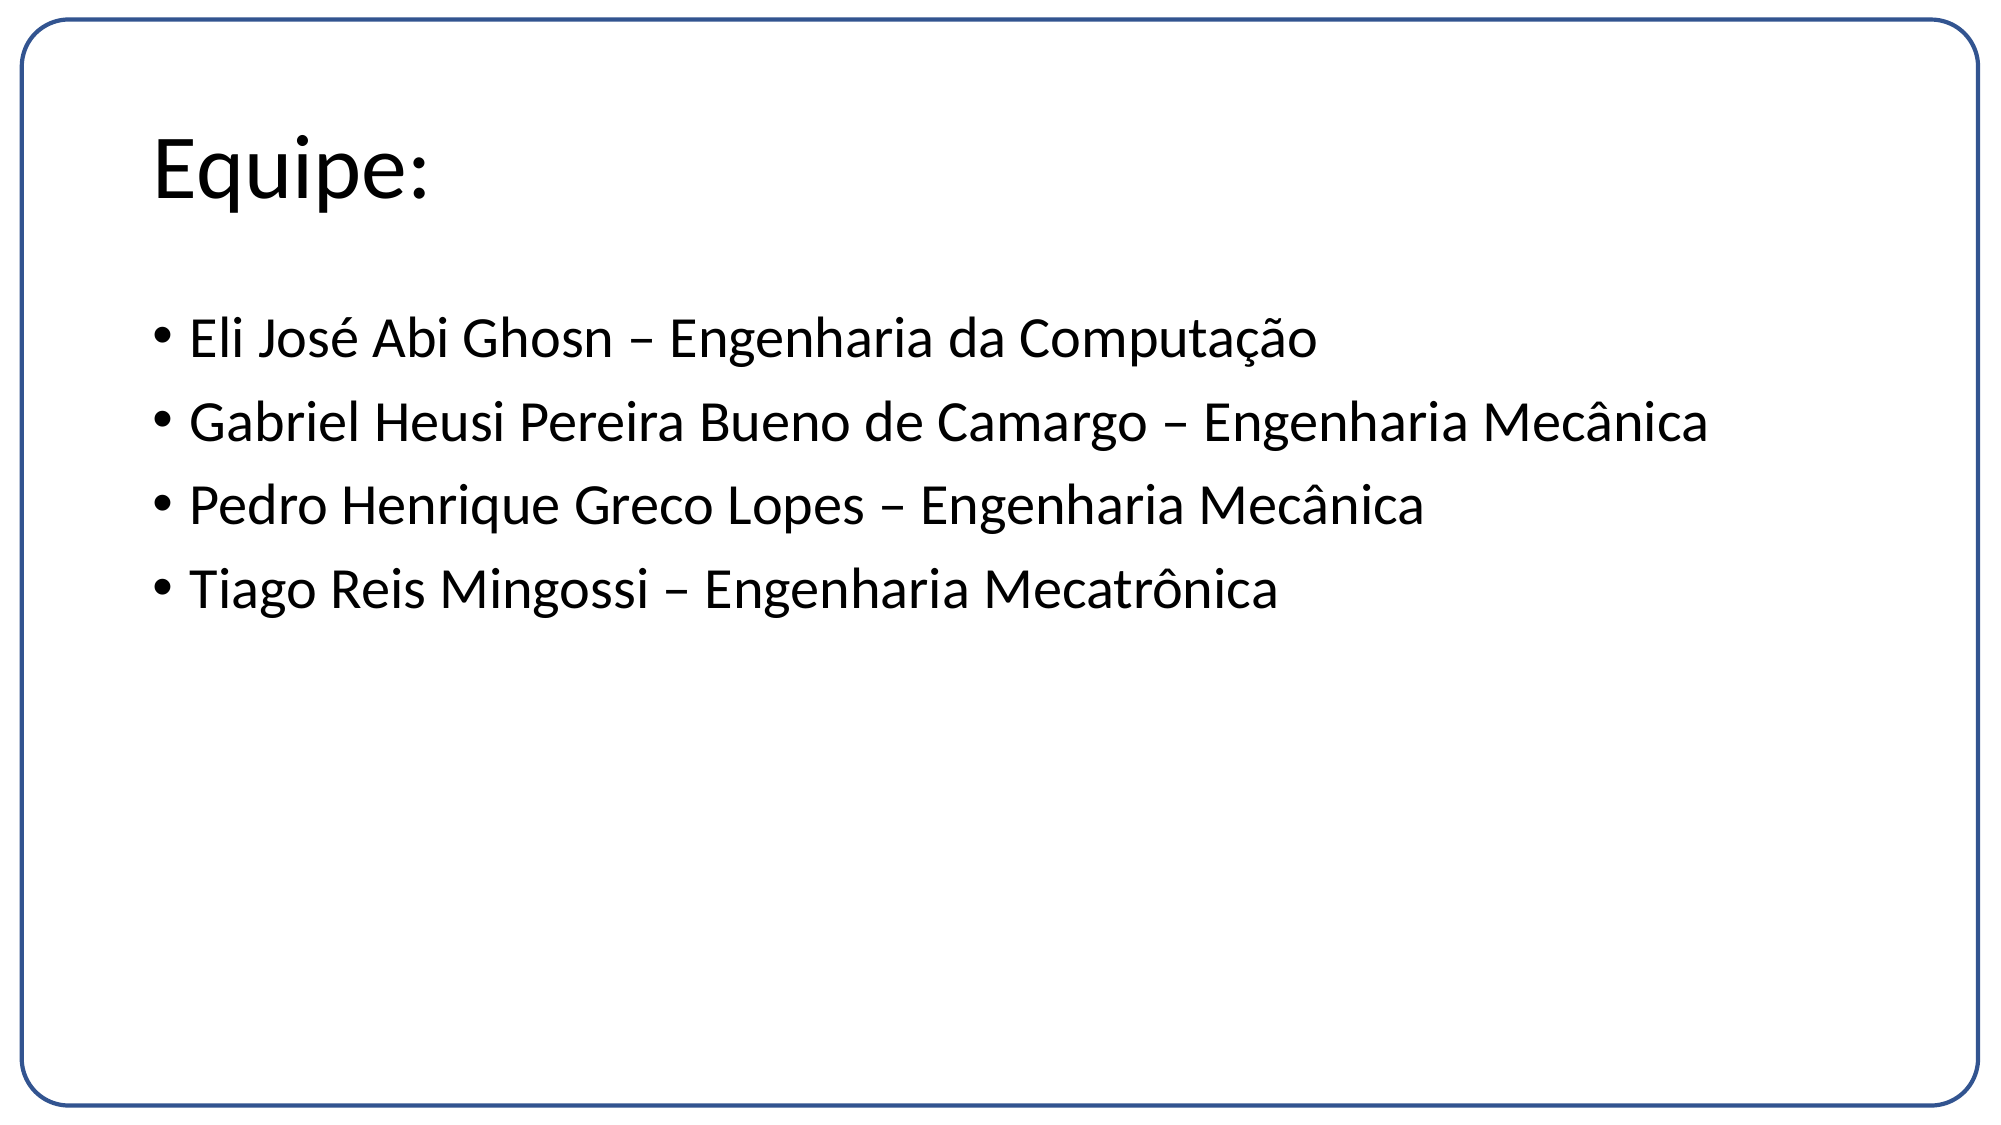

# Equipe:
Eli José Abi Ghosn – Engenharia da Computação
Gabriel Heusi Pereira Bueno de Camargo – Engenharia Mecânica
Pedro Henrique Greco Lopes – Engenharia Mecânica
Tiago Reis Mingossi – Engenharia Mecatrônica